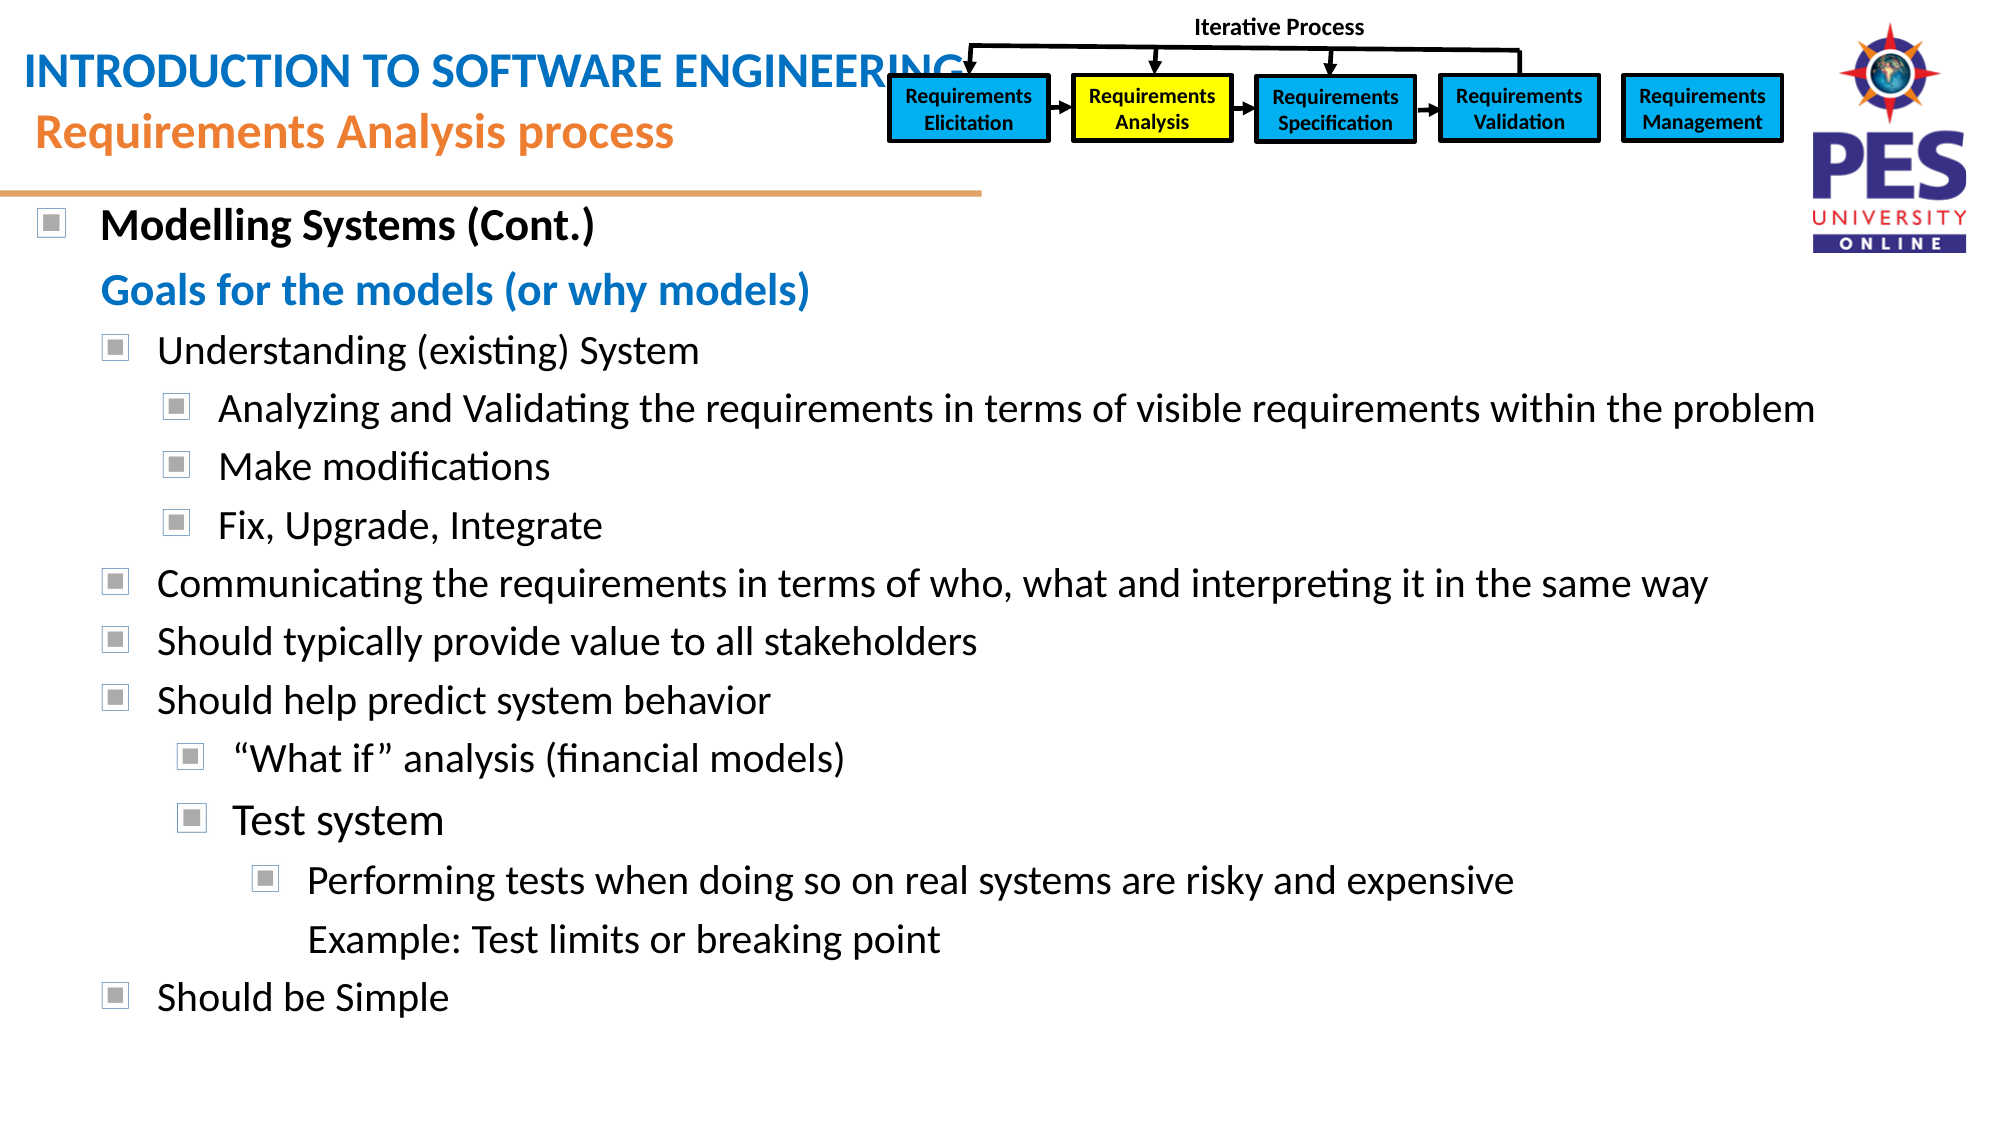

Iterative Process

Requirements Analysis
Requirements Validation
Requirements Management
Requirements Elicitation
Requirements Specification

Requirements Analysis process
Modelling Systems (Cont.)
Goals for the models (or why models)
Understanding (existing) System
Analyzing and Validating the requirements in terms of visible requirements within the problem
Make modifications
Fix, Upgrade, Integrate
Communicating the requirements in terms of who, what and interpreting it in the same way
Should typically provide value to all stakeholders
Should help predict system behavior
“What if” analysis (financial models)
Test system
Performing tests when doing so on real systems are risky and expensive
      Example: Test limits or breaking point
Should be Simple